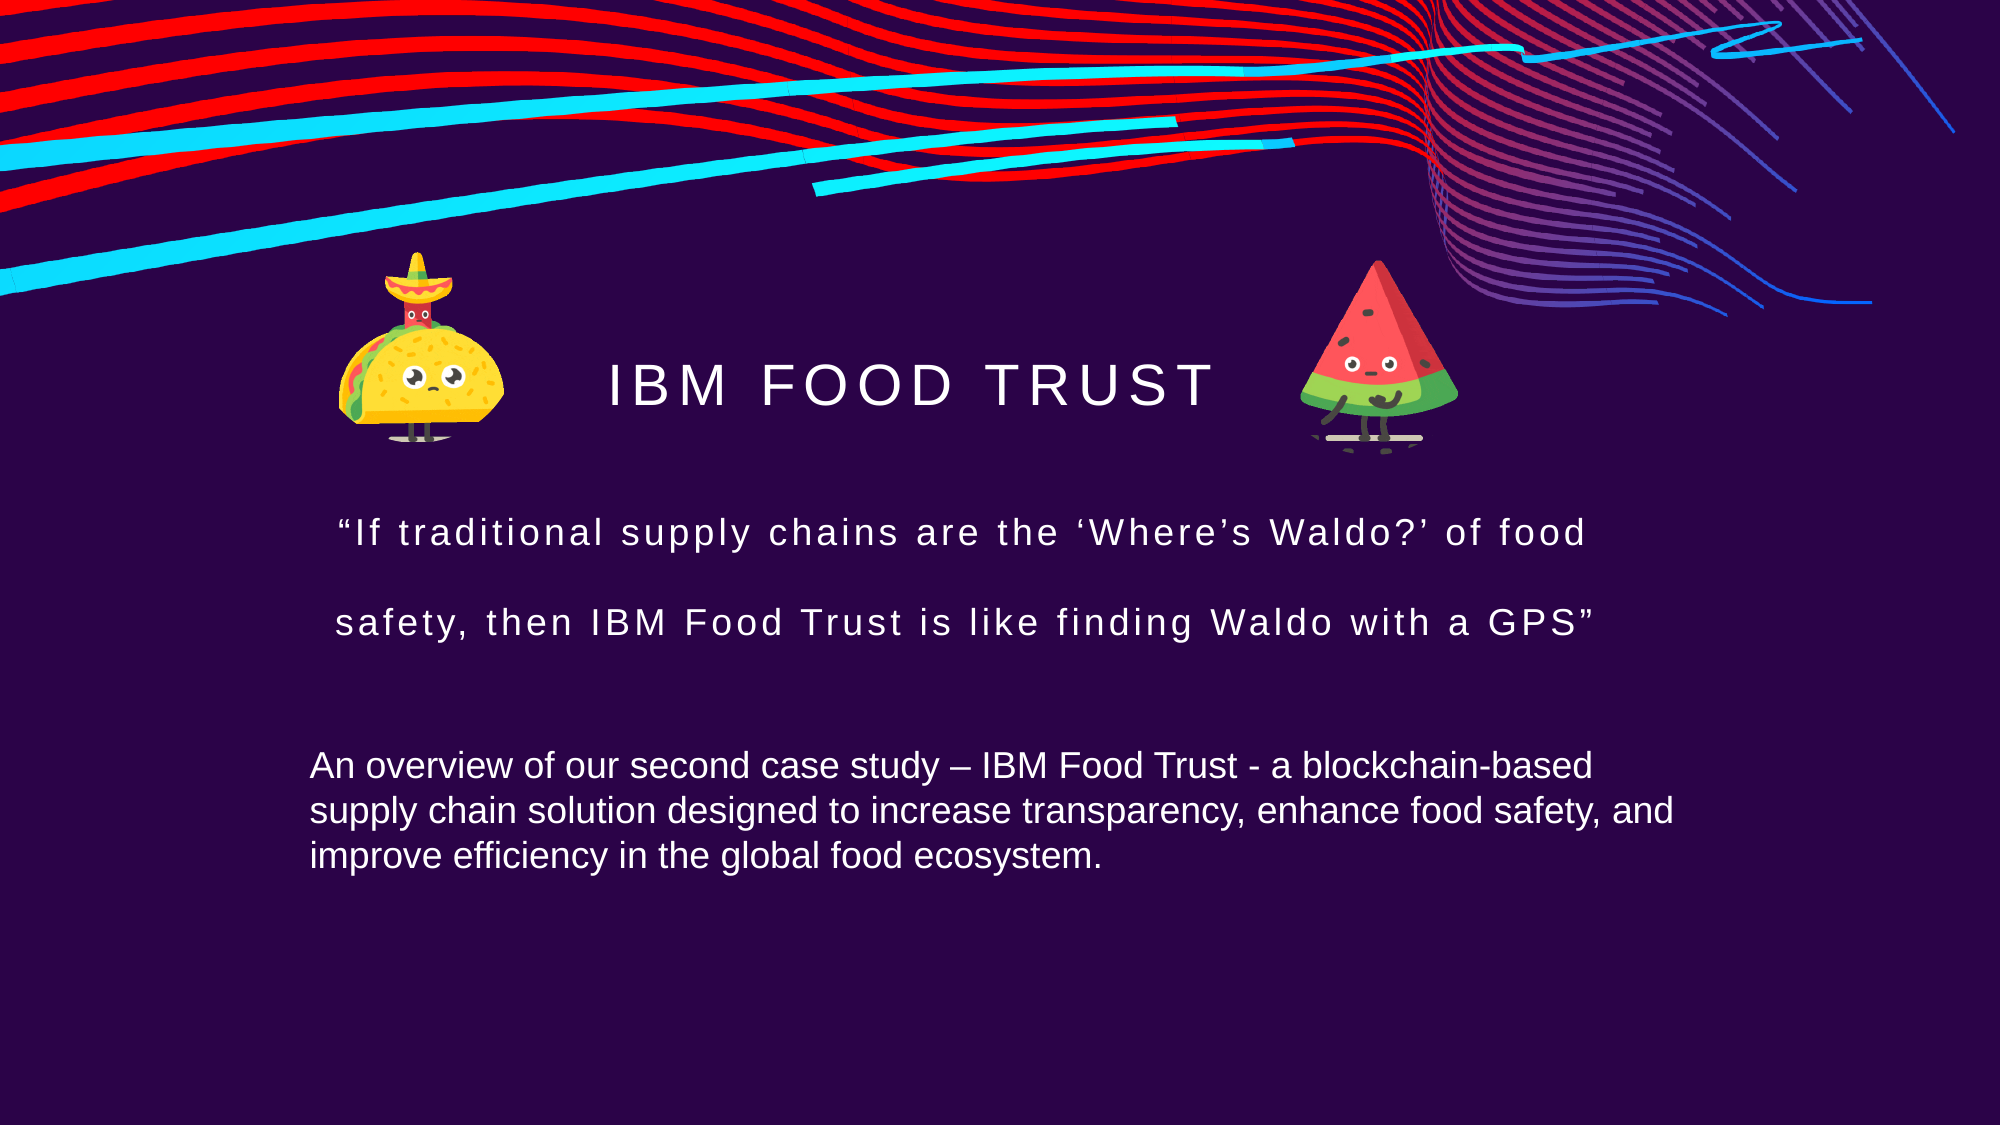

# IBM Food Trust
“If traditional supply chains are the ‘Where’s Waldo?’ of food safety, then IBM Food Trust is like finding Waldo with a GPS”
An overview of our second case study – IBM Food Trust - a blockchain-based supply chain solution designed to increase transparency, enhance food safety, and improve efficiency in the global food ecosystem.